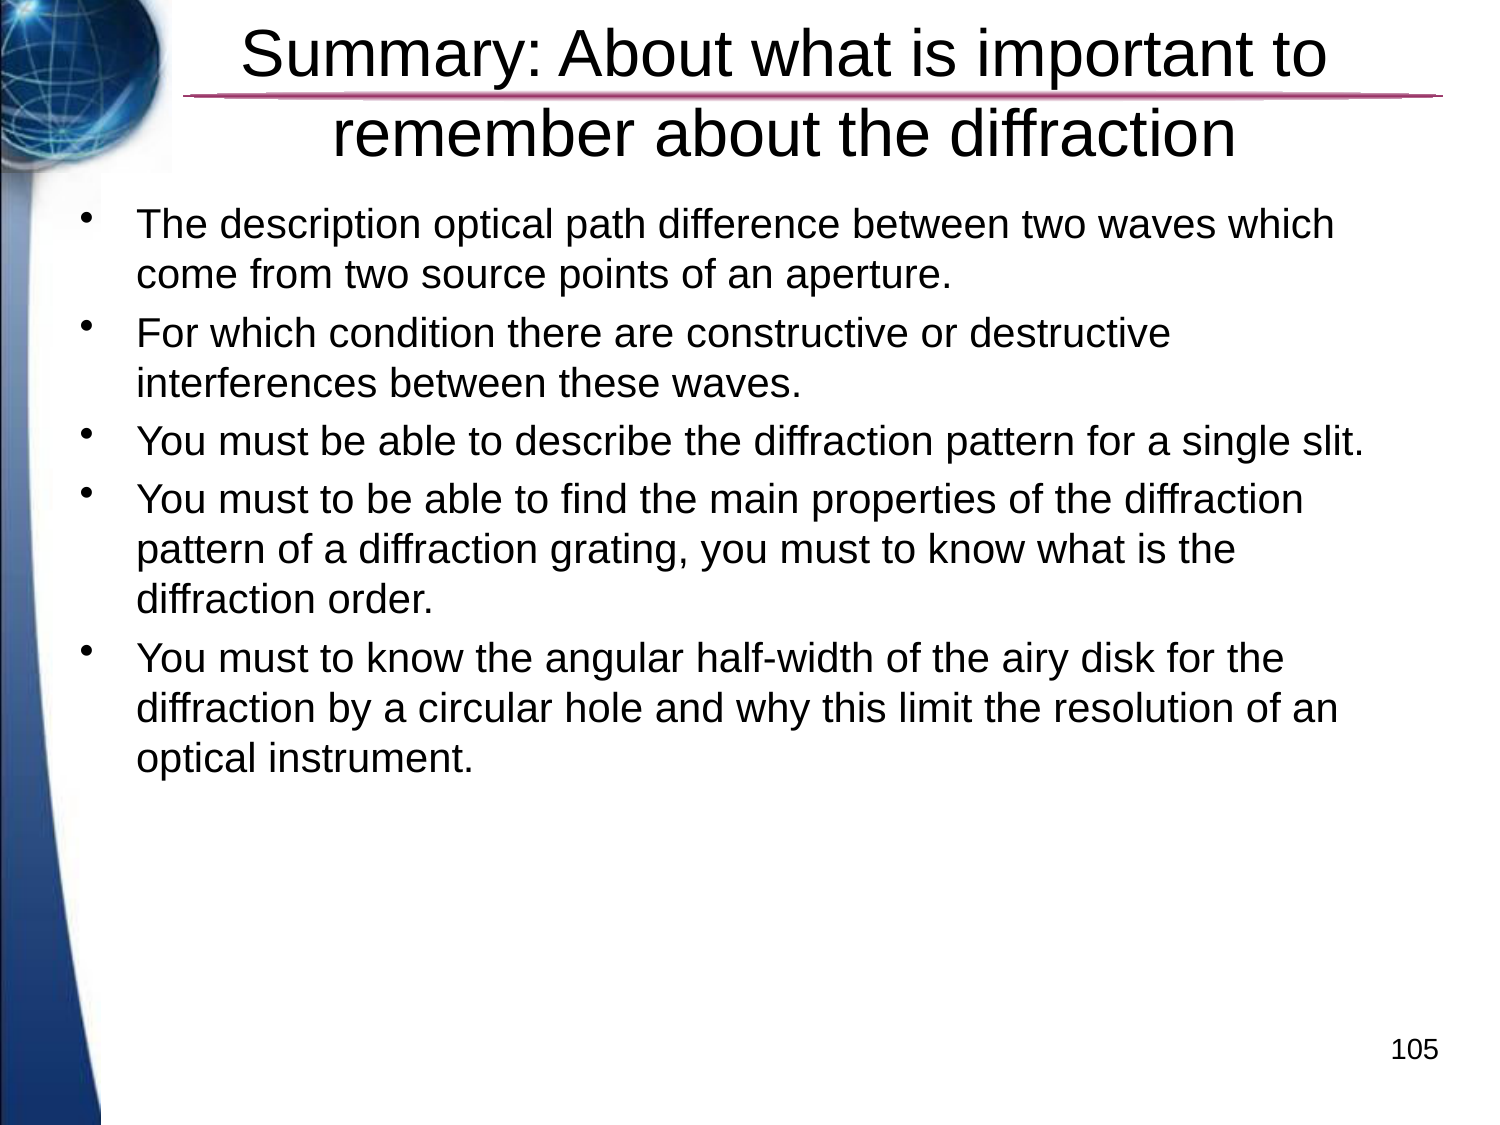

# Summary: About what is important to remember about the diffraction
The description optical path difference between two waves which come from two source points of an aperture.
For which condition there are constructive or destructive interferences between these waves.
You must be able to describe the diffraction pattern for a single slit.
You must to be able to find the main properties of the diffraction pattern of a diffraction grating, you must to know what is the diffraction order.
You must to know the angular half-width of the airy disk for the diffraction by a circular hole and why this limit the resolution of an optical instrument.
105